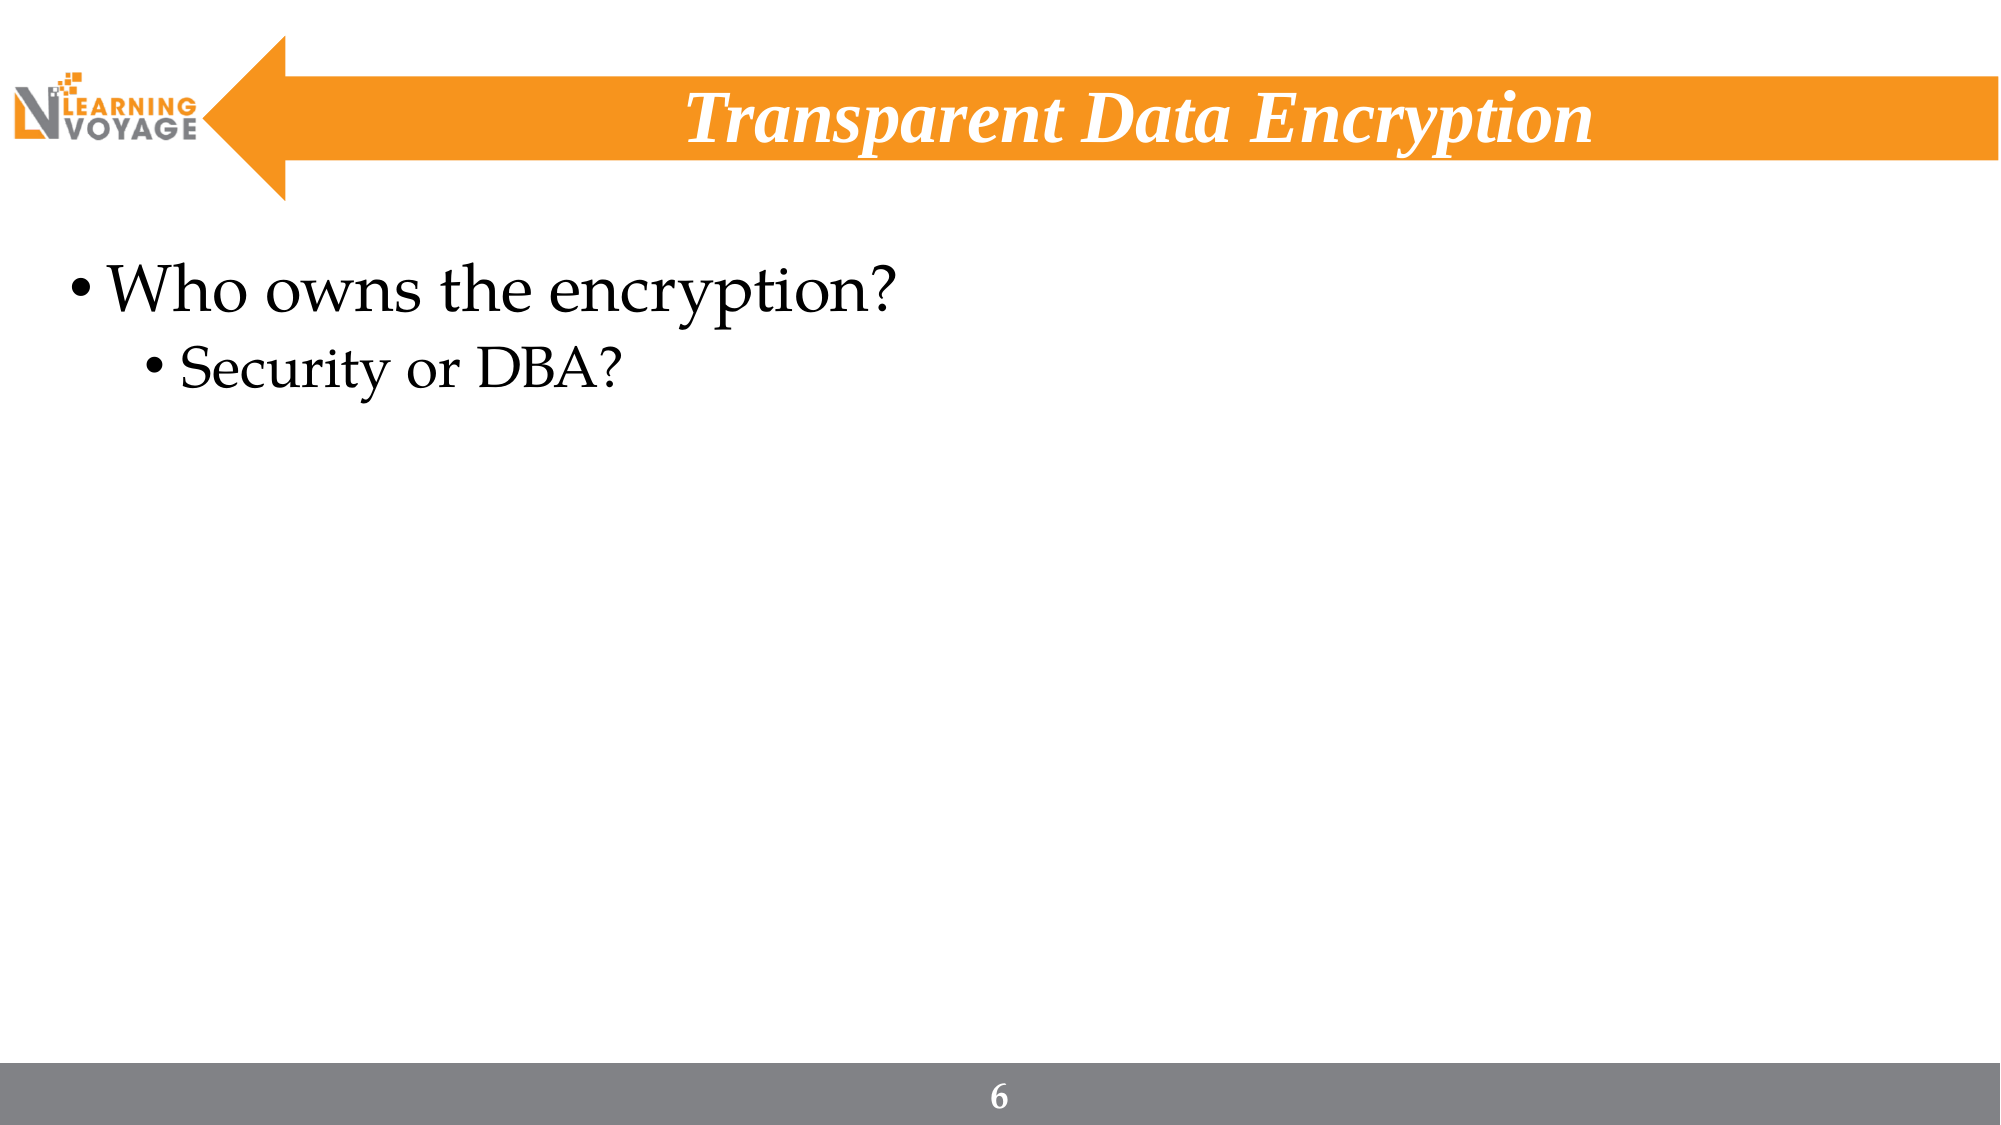

# Transparent Data Encryption
Who owns the encryption?
Security or DBA?
6